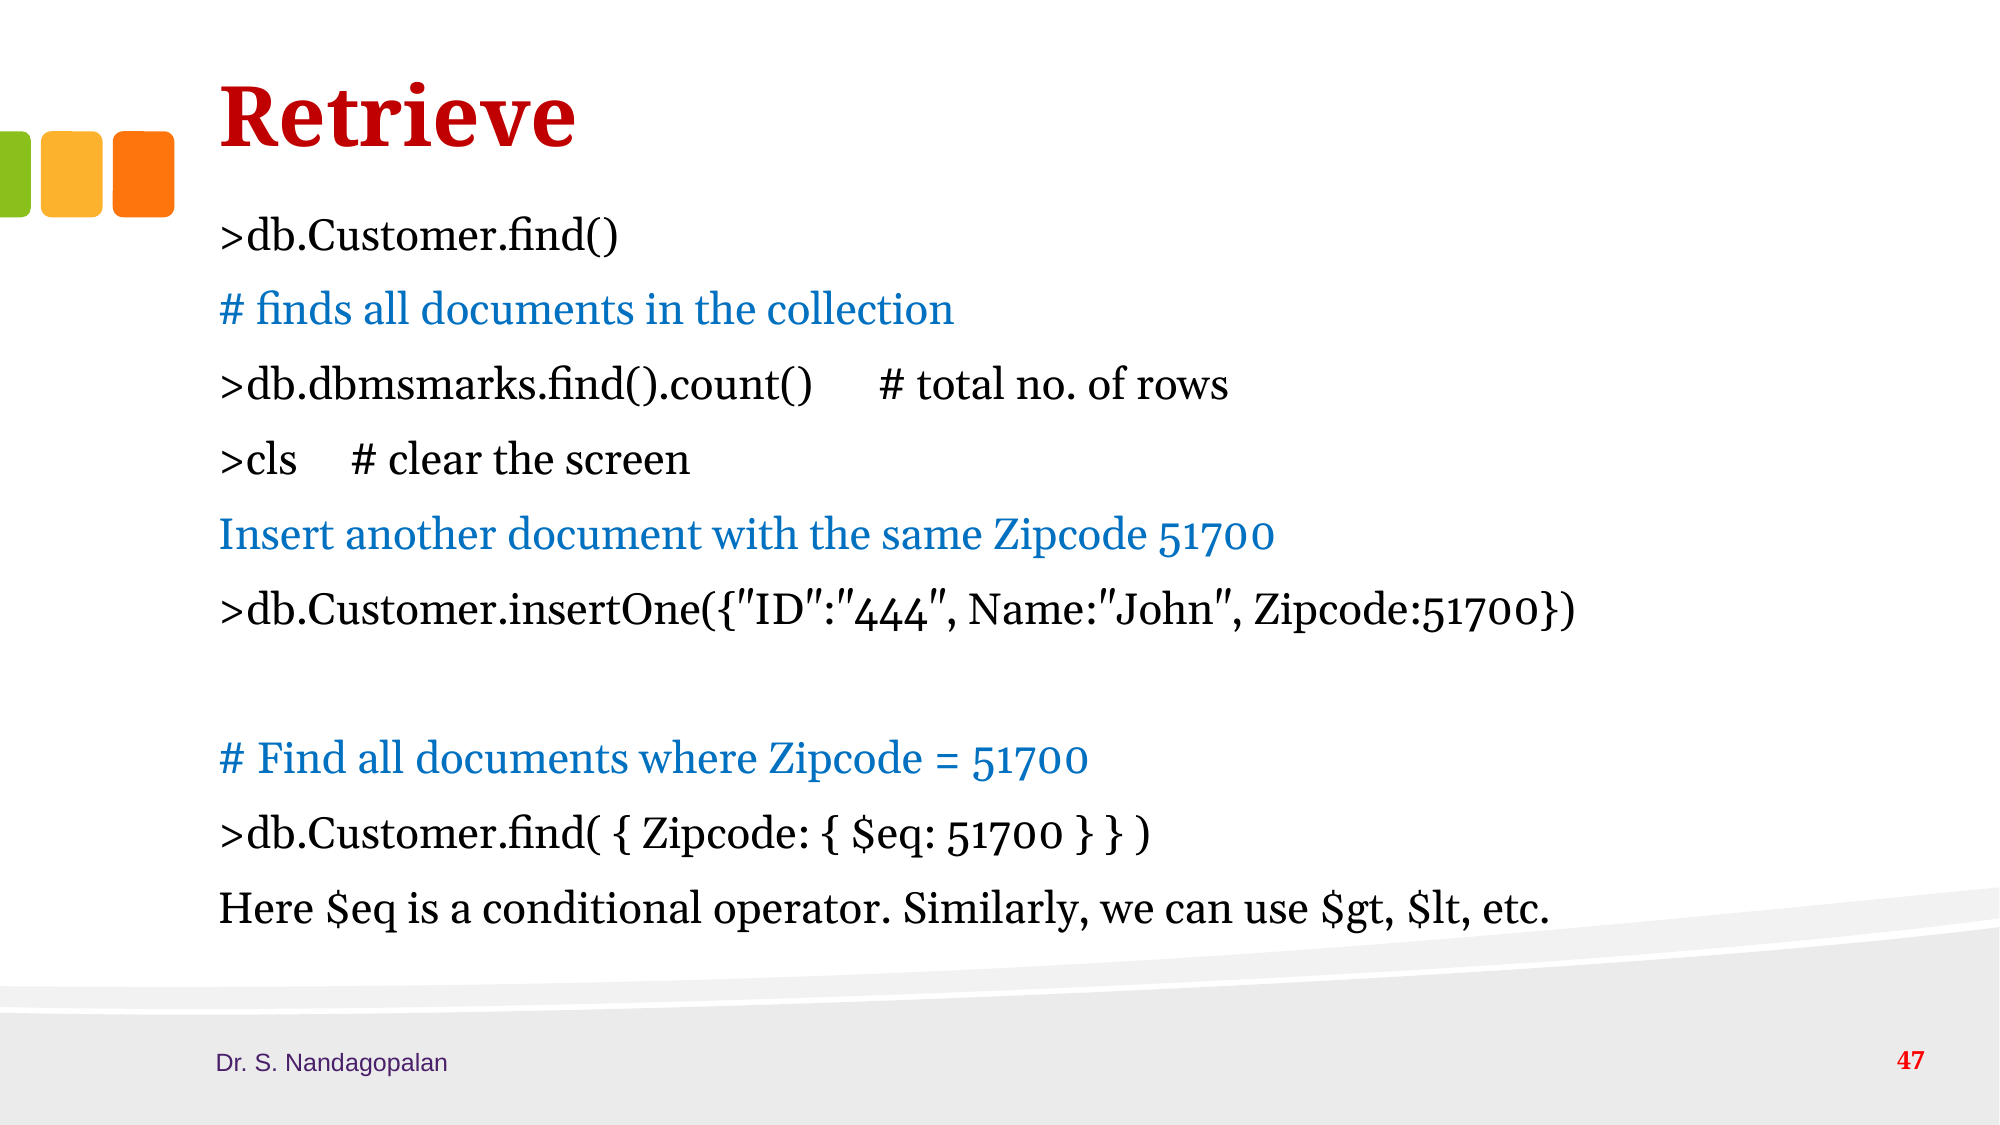

# Retrieve
>db.Customer.find()
# finds all documents in the collection
>db.dbmsmarks.find().count()	# total no. of rows
>cls											# clear the screen
Insert another document with the same Zipcode 51700
>db.Customer.insertOne({"ID":"444", Name:"John", Zipcode:51700})

# Find all documents where Zipcode = 51700
>db.Customer.find( { Zipcode: { $eq: 51700 } } )
Here $eq is a conditional operator. Similarly, we can use $gt, $lt, etc.

Dr. S. Nandagopalan
47